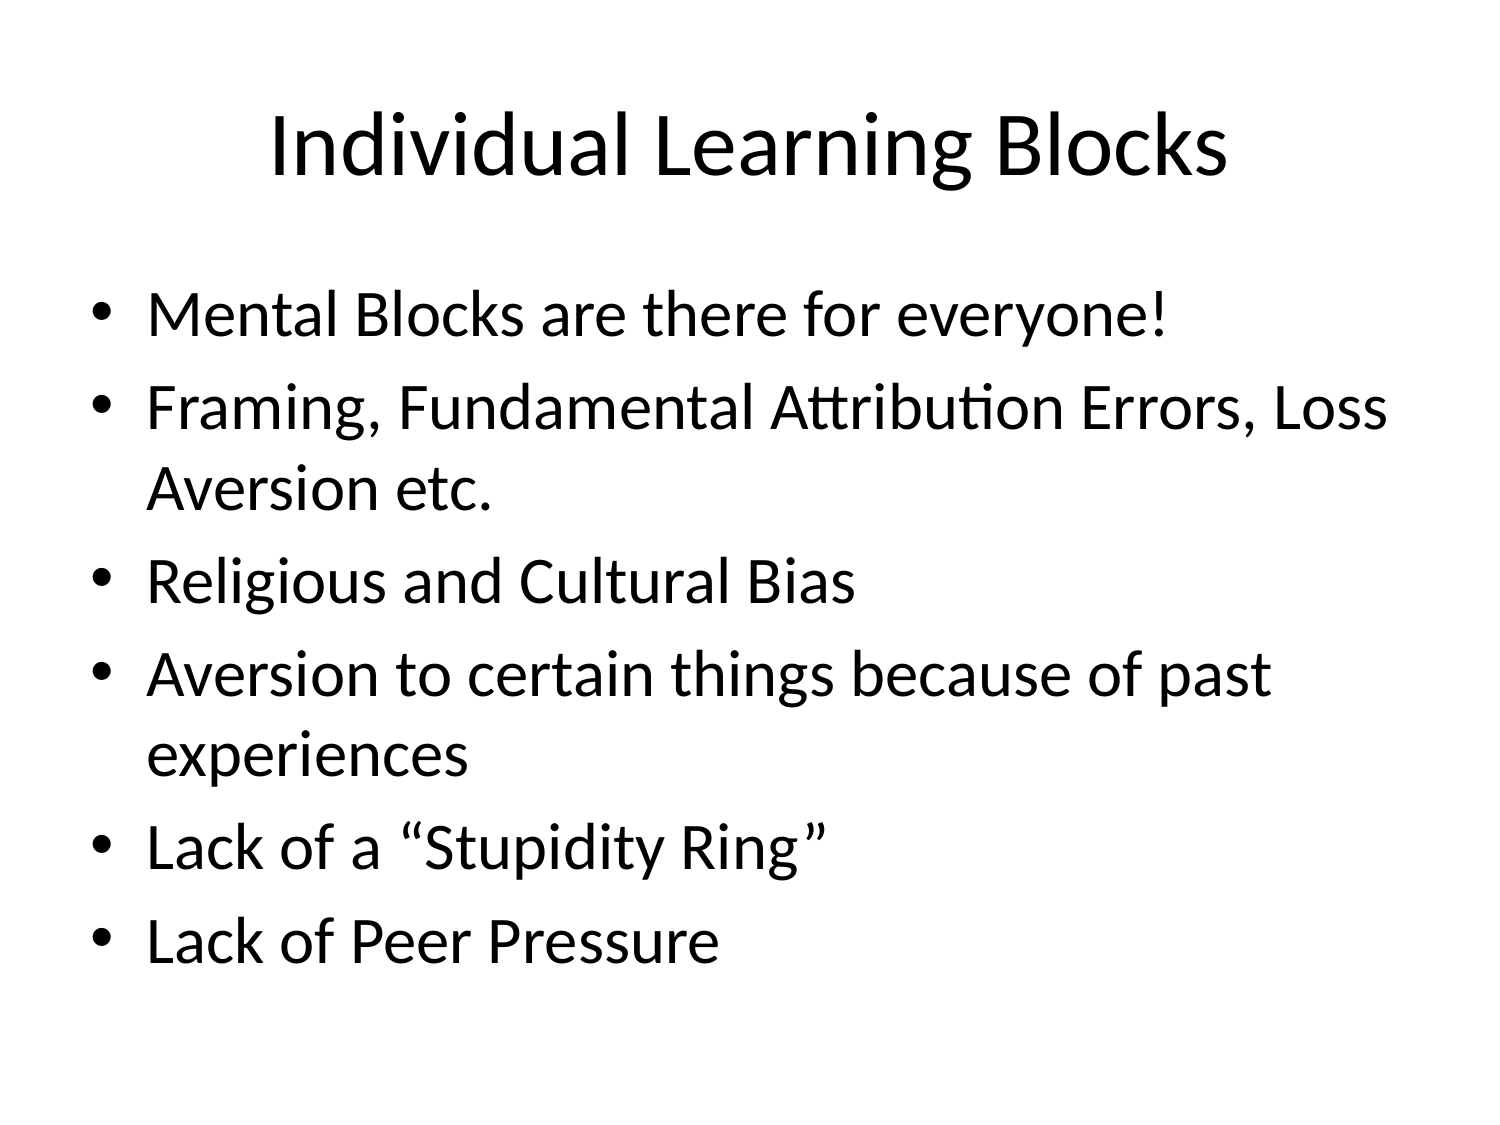

# Individual Learning Blocks
Mental Blocks are there for everyone!
Framing, Fundamental Attribution Errors, Loss Aversion etc.
Religious and Cultural Bias
Aversion to certain things because of past experiences
Lack of a “Stupidity Ring”
Lack of Peer Pressure